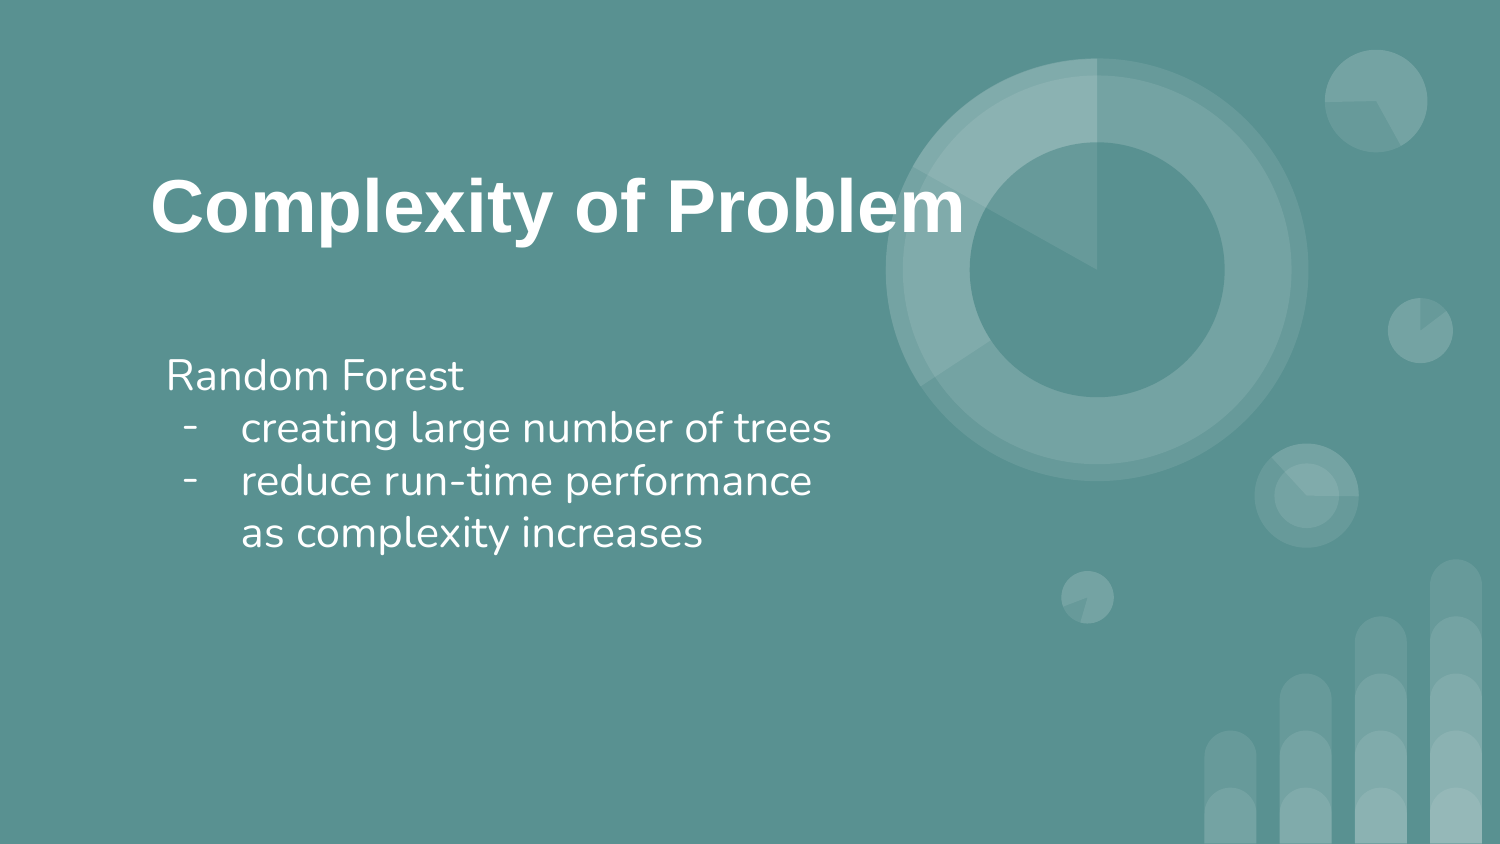

# Complexity of Problem
Random Forest
creating large number of trees
reduce run-time performance as complexity increases